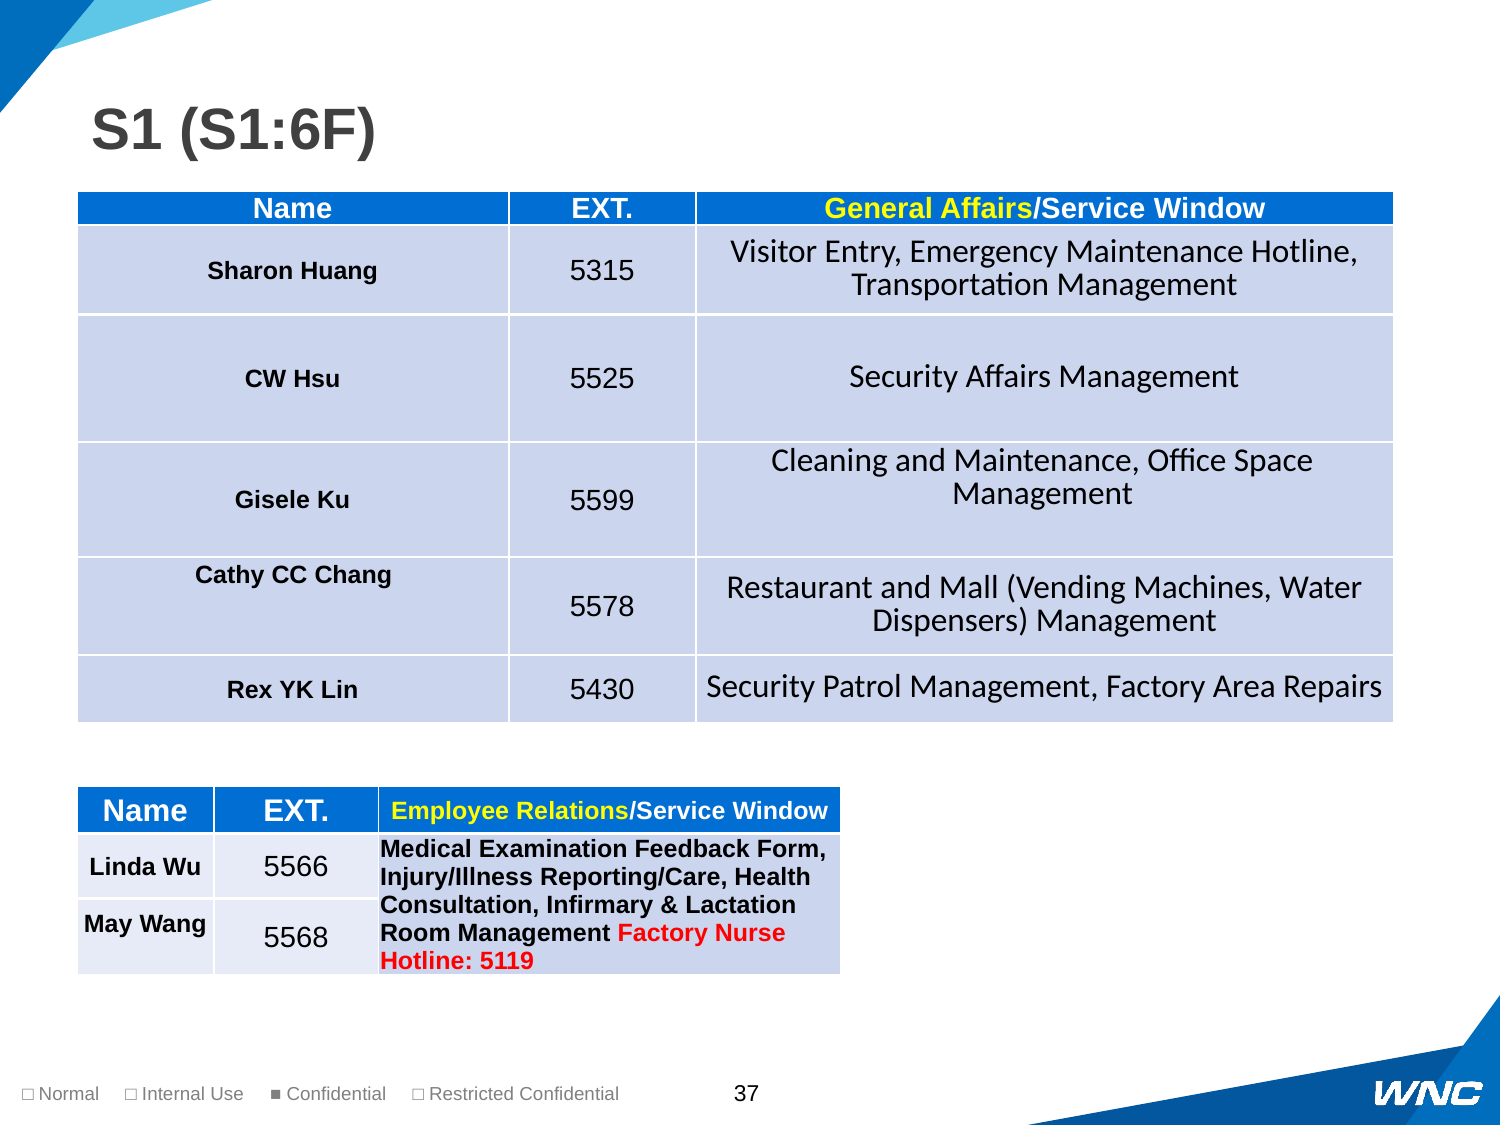

# S1 (S1:6F)
| Name | EXT. | General Affairs/Service Window |
| --- | --- | --- |
| Sharon Huang | 5315 | Visitor Entry, Emergency Maintenance Hotline, Transportation Management |
| CW Hsu | 5525 | Security Affairs Management |
| Gisele Ku | 5599 | Cleaning and Maintenance, Office Space Management |
| Cathy CC Chang | 5578 | Restaurant and Mall (Vending Machines, Water Dispensers) Management |
| Rex YK Lin | 5430 | Security Patrol Management, Factory Area Repairs |
| Name | EXT. | Employee Relations/Service Window |
| --- | --- | --- |
| Linda Wu | 5566 | Medical Examination Feedback Form, Injury/Illness Reporting/Care, Health Consultation, Infirmary & Lactation Room Management Factory Nurse Hotline: 5119 |
| May Wang | 5568 |  |